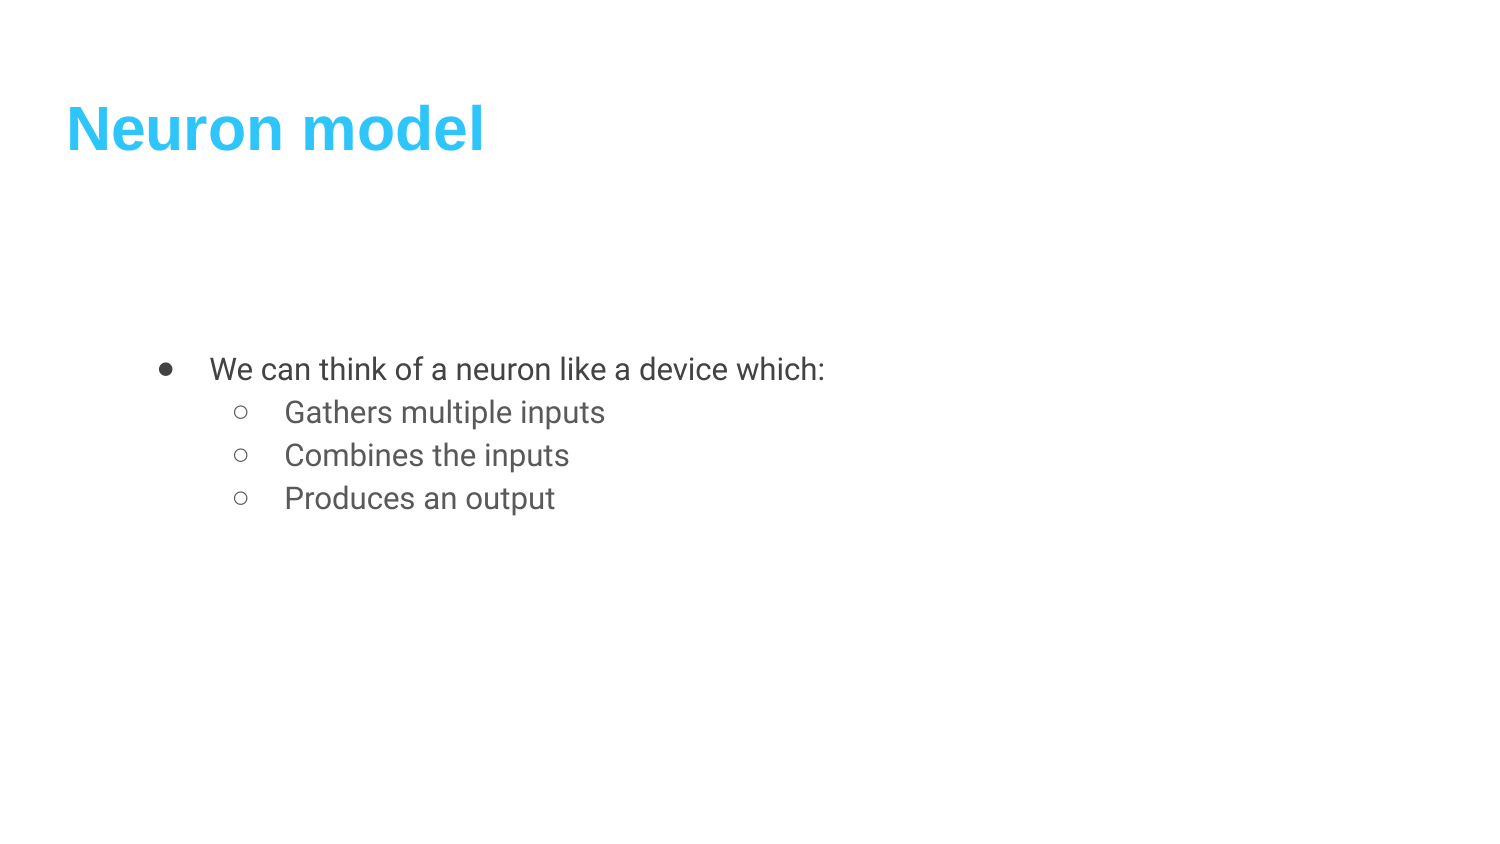

# Neuron model
We can think of a neuron like a device which:
Gathers multiple inputs
Combines the inputs
Produces an output